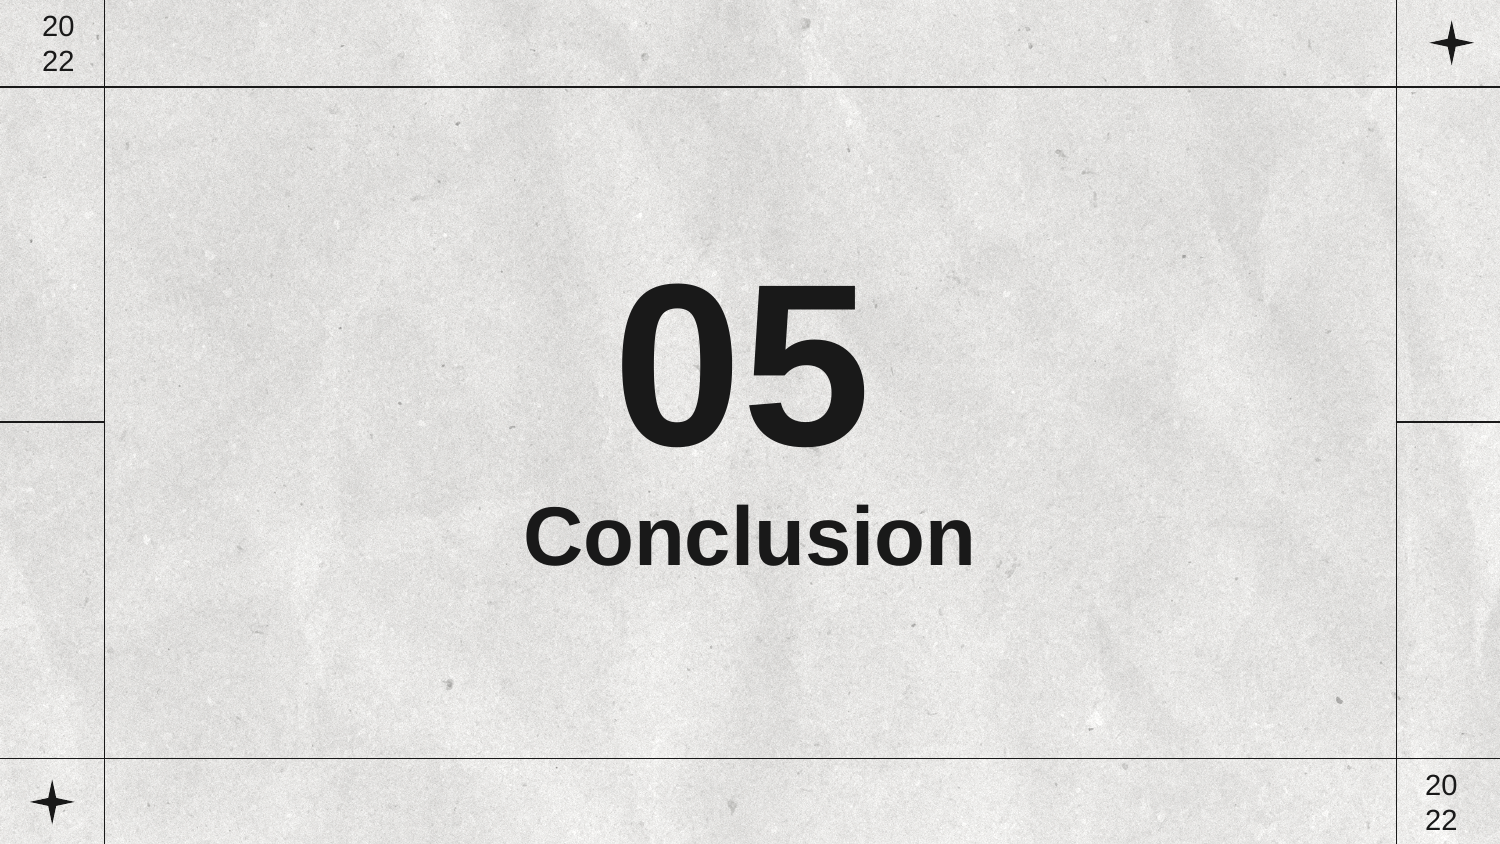

20
22
05
# Conclusion
20
22